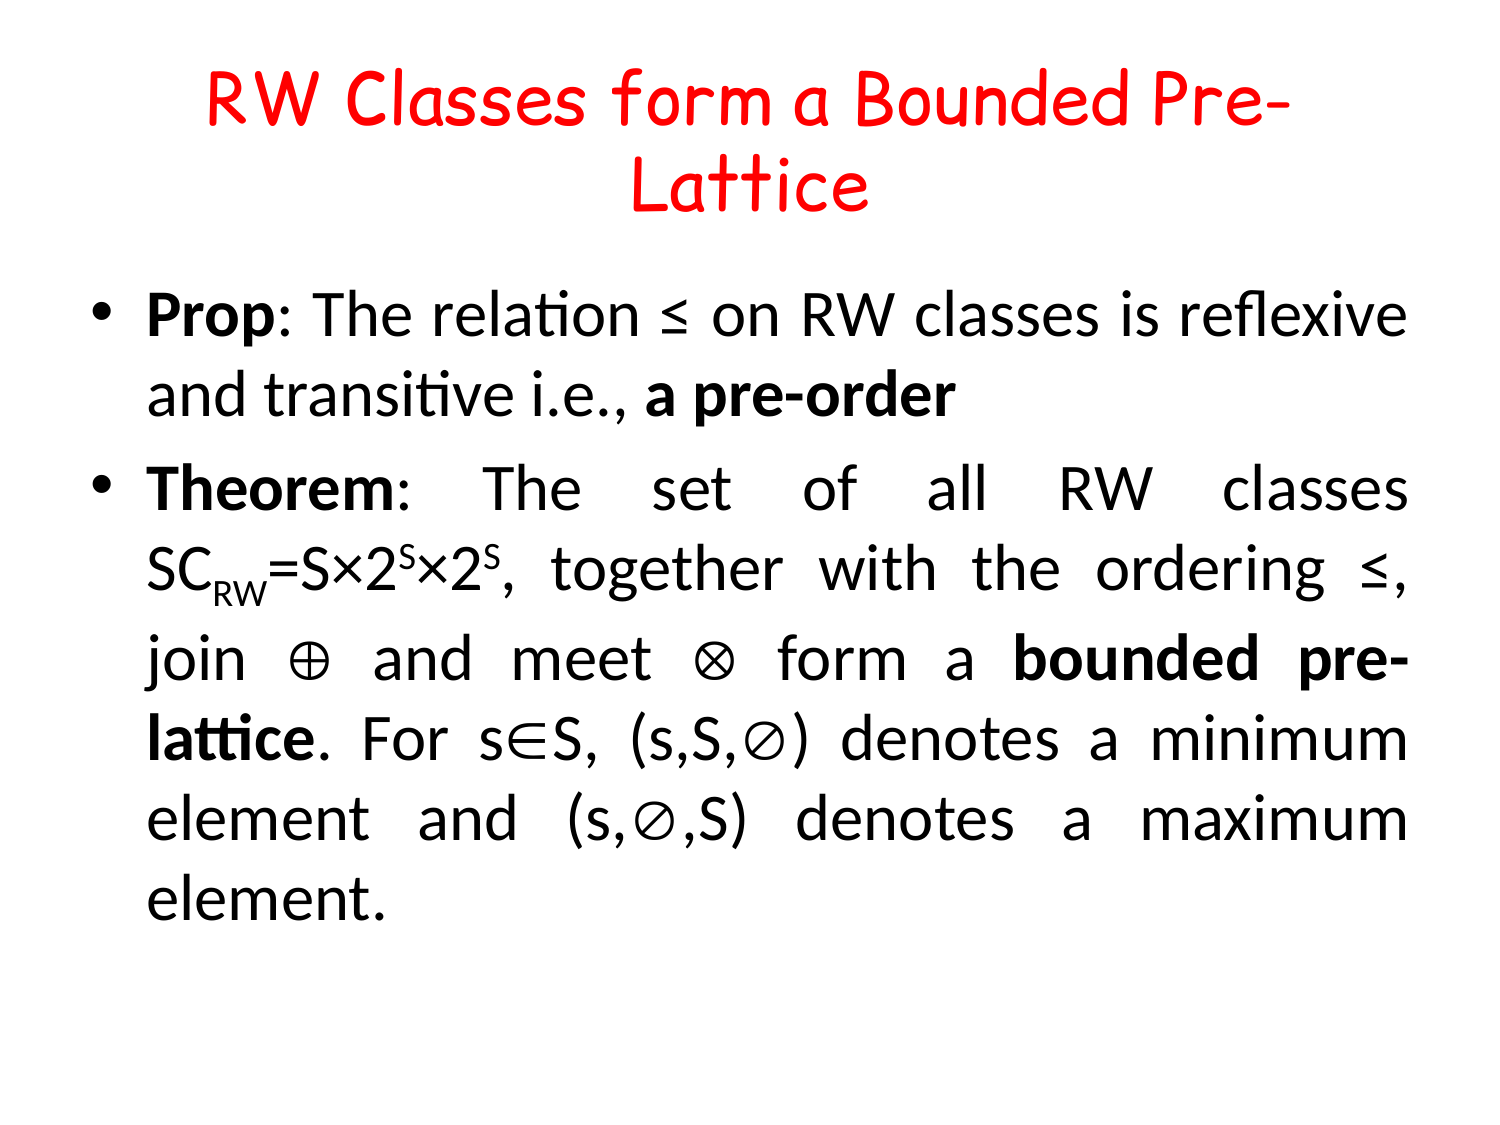

# RW Classes form a Bounded Pre-Lattice
Prop: The relation ≤ on RW classes is reflexive and transitive i.e., a pre-order
Theorem: The set of all RW classes SCRW=S×2S×2S, together with the ordering ≤, join ⊕ and meet ⊗ form a bounded pre-lattice. For s∈S, (s,S,∅) denotes a minimum element and (s,∅,S) denotes a maximum element.